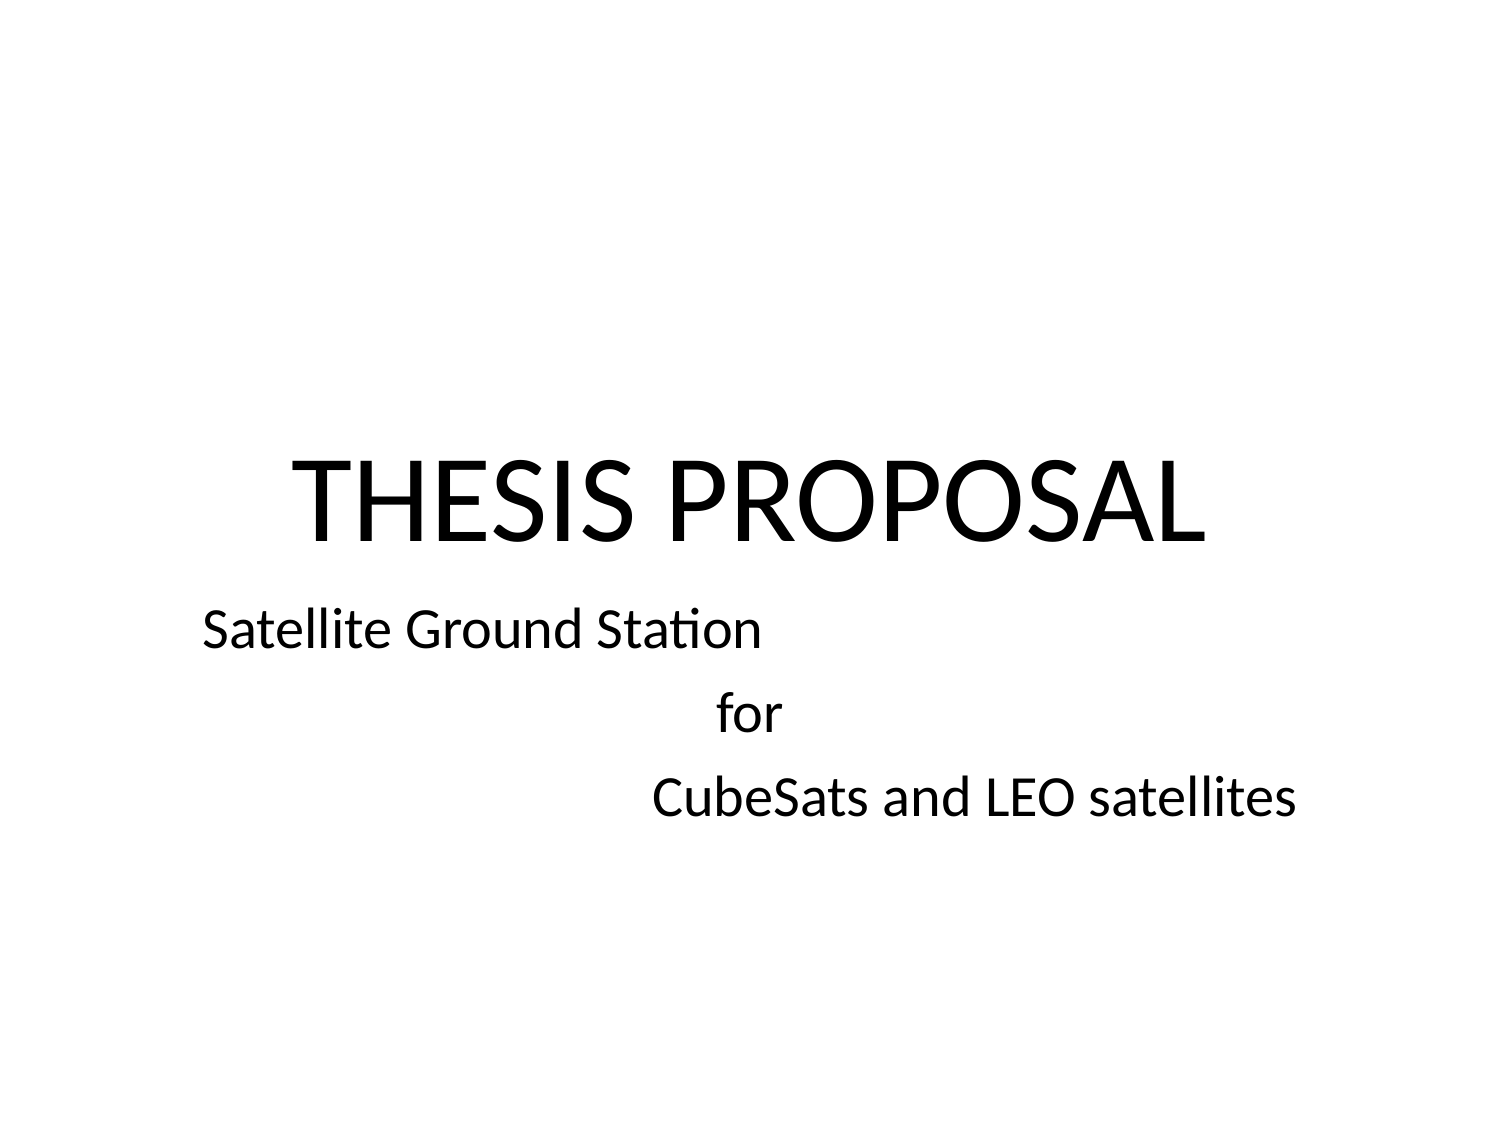

# THESIS PROPOSAL
Satellite Ground Station
for
CubeSats and LEO satellites